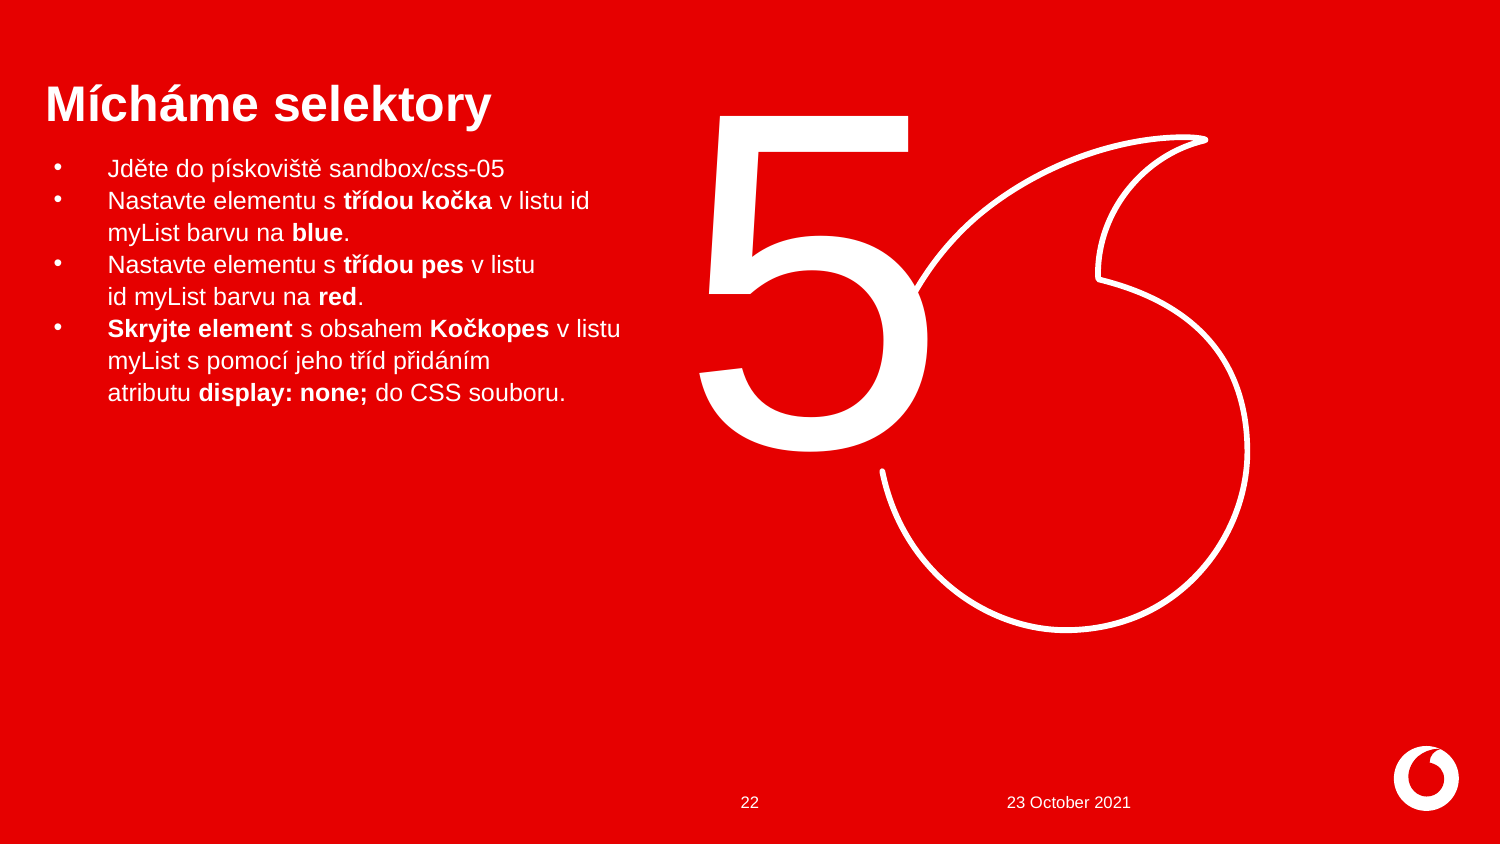

5
# Mícháme selektory
Jděte do pískoviště sandbox/css-05
Nastavte elementu s třídou kočka v listu id myList barvu na blue.
Nastavte elementu s třídou pes v listu id myList barvu na red.
Skryjte element s obsahem Kočkopes v listu myList s pomocí jeho tříd přidáním atributu display: none; do CSS souboru.

23 October 2021
22